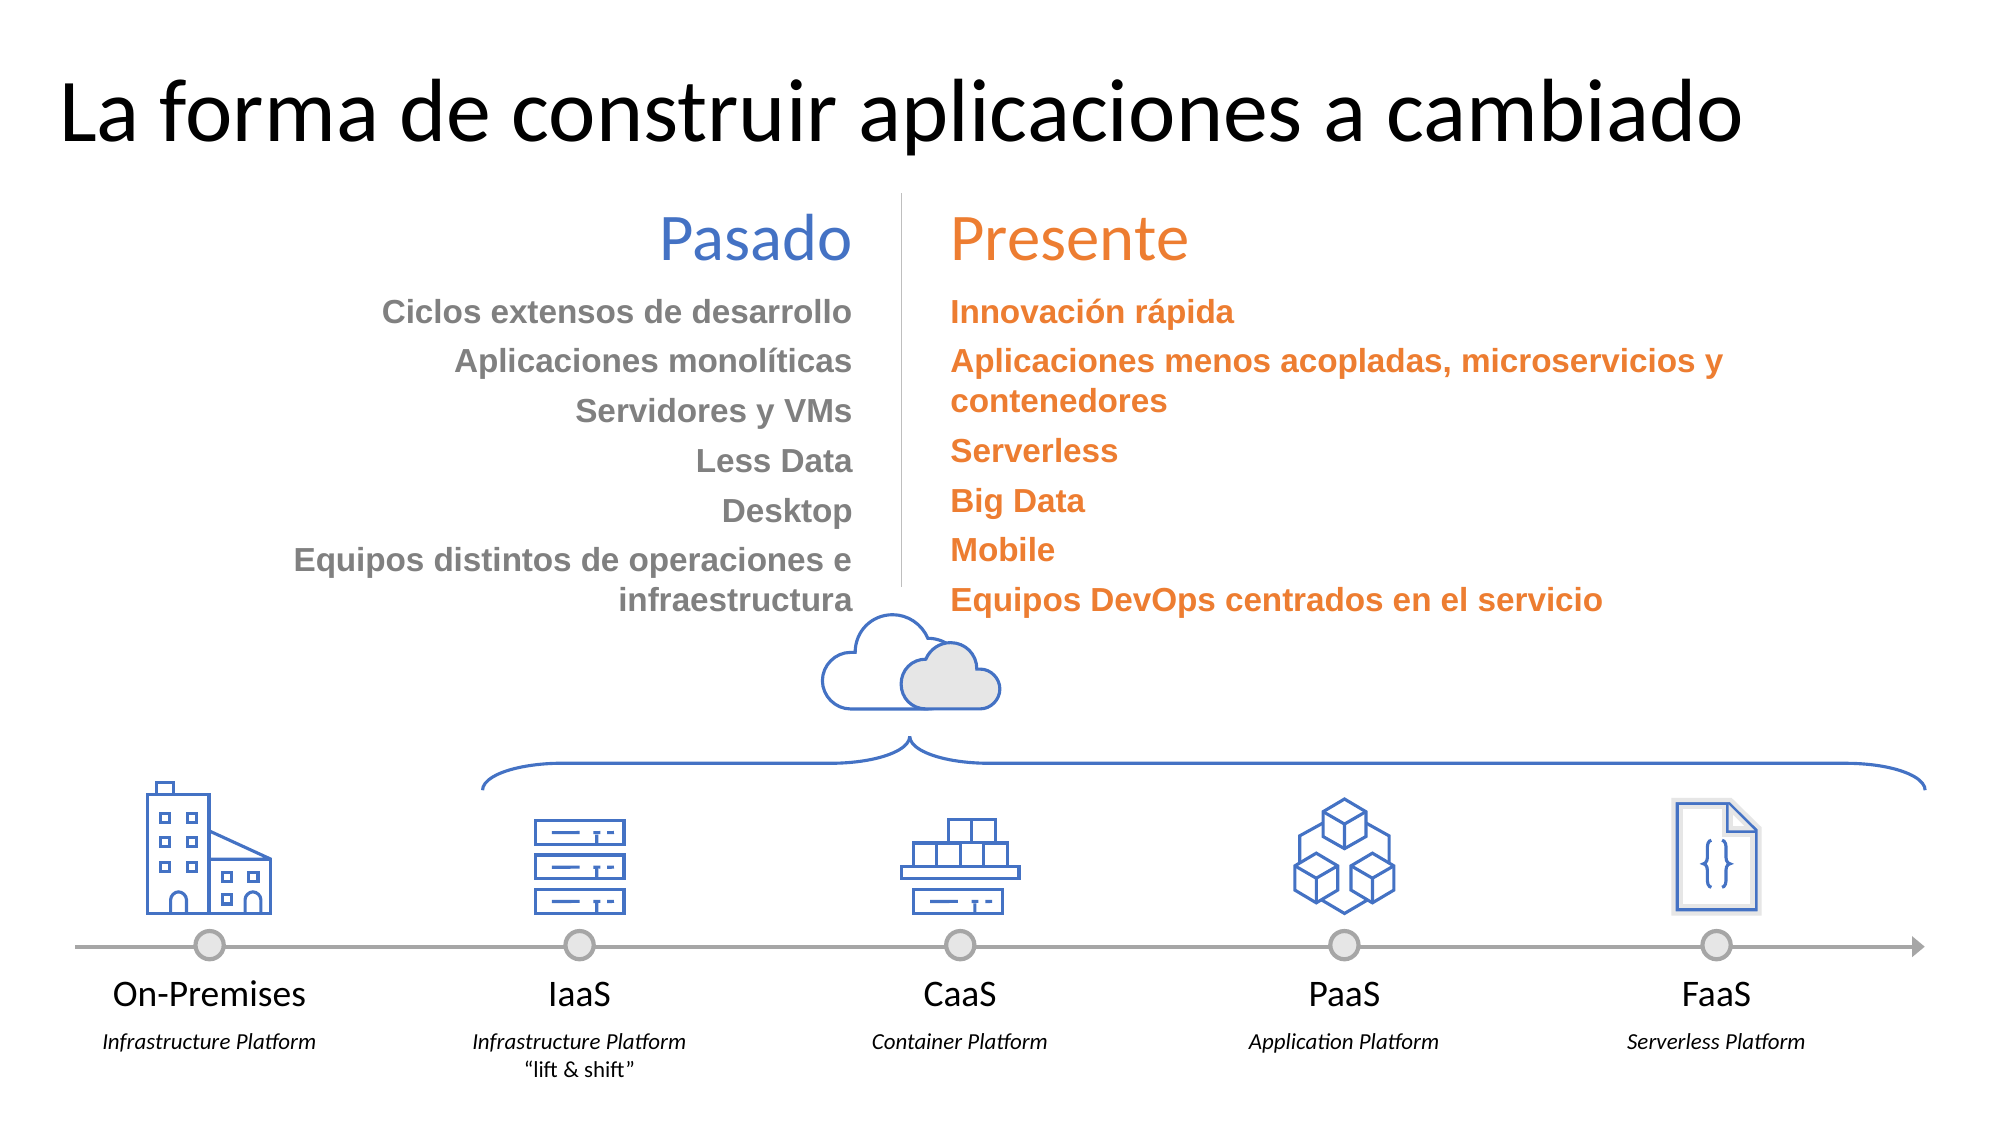

# La forma de construir aplicaciones a cambiado

Pasado
Ciclos extensos de desarrollo
Aplicaciones monolíticas
Servidores y VMs
Less Data
Desktop
Equipos distintos de operaciones e infraestructura
Presente
Innovación rápida
Aplicaciones menos acopladas, microservicios y contenedores
Serverless
Big Data
Mobile
Equipos DevOps centrados en el servicio

On-Premises
Infrastructure Platform
IaaS
Infrastructure Platform
“lift & shift”
CaaS
Container Platform
PaaS
Application Platform
FaaS
Serverless Platform